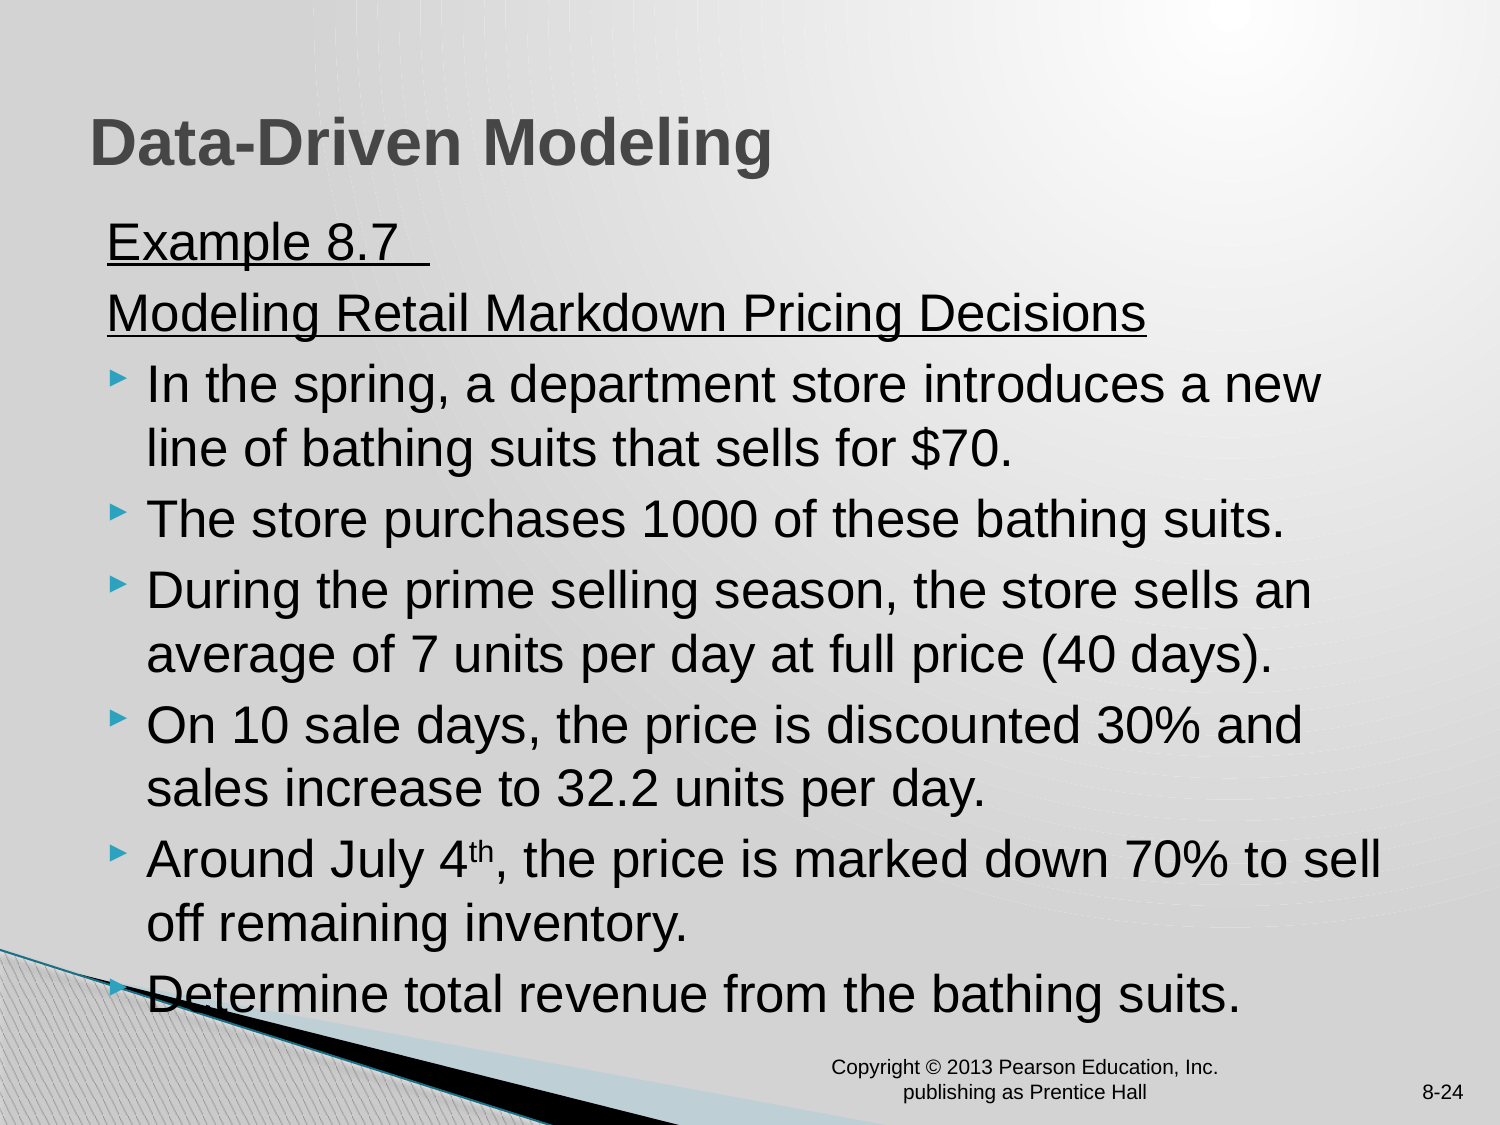

# Data-Driven Modeling
Example 8.7
Modeling Retail Markdown Pricing Decisions
In the spring, a department store introduces a new line of bathing suits that sells for $70.
The store purchases 1000 of these bathing suits.
During the prime selling season, the store sells an average of 7 units per day at full price (40 days).
On 10 sale days, the price is discounted 30% and sales increase to 32.2 units per day.
Around July 4th, the price is marked down 70% to sell off remaining inventory.
Determine total revenue from the bathing suits.
Copyright © 2013 Pearson Education, Inc. publishing as Prentice Hall
8-24